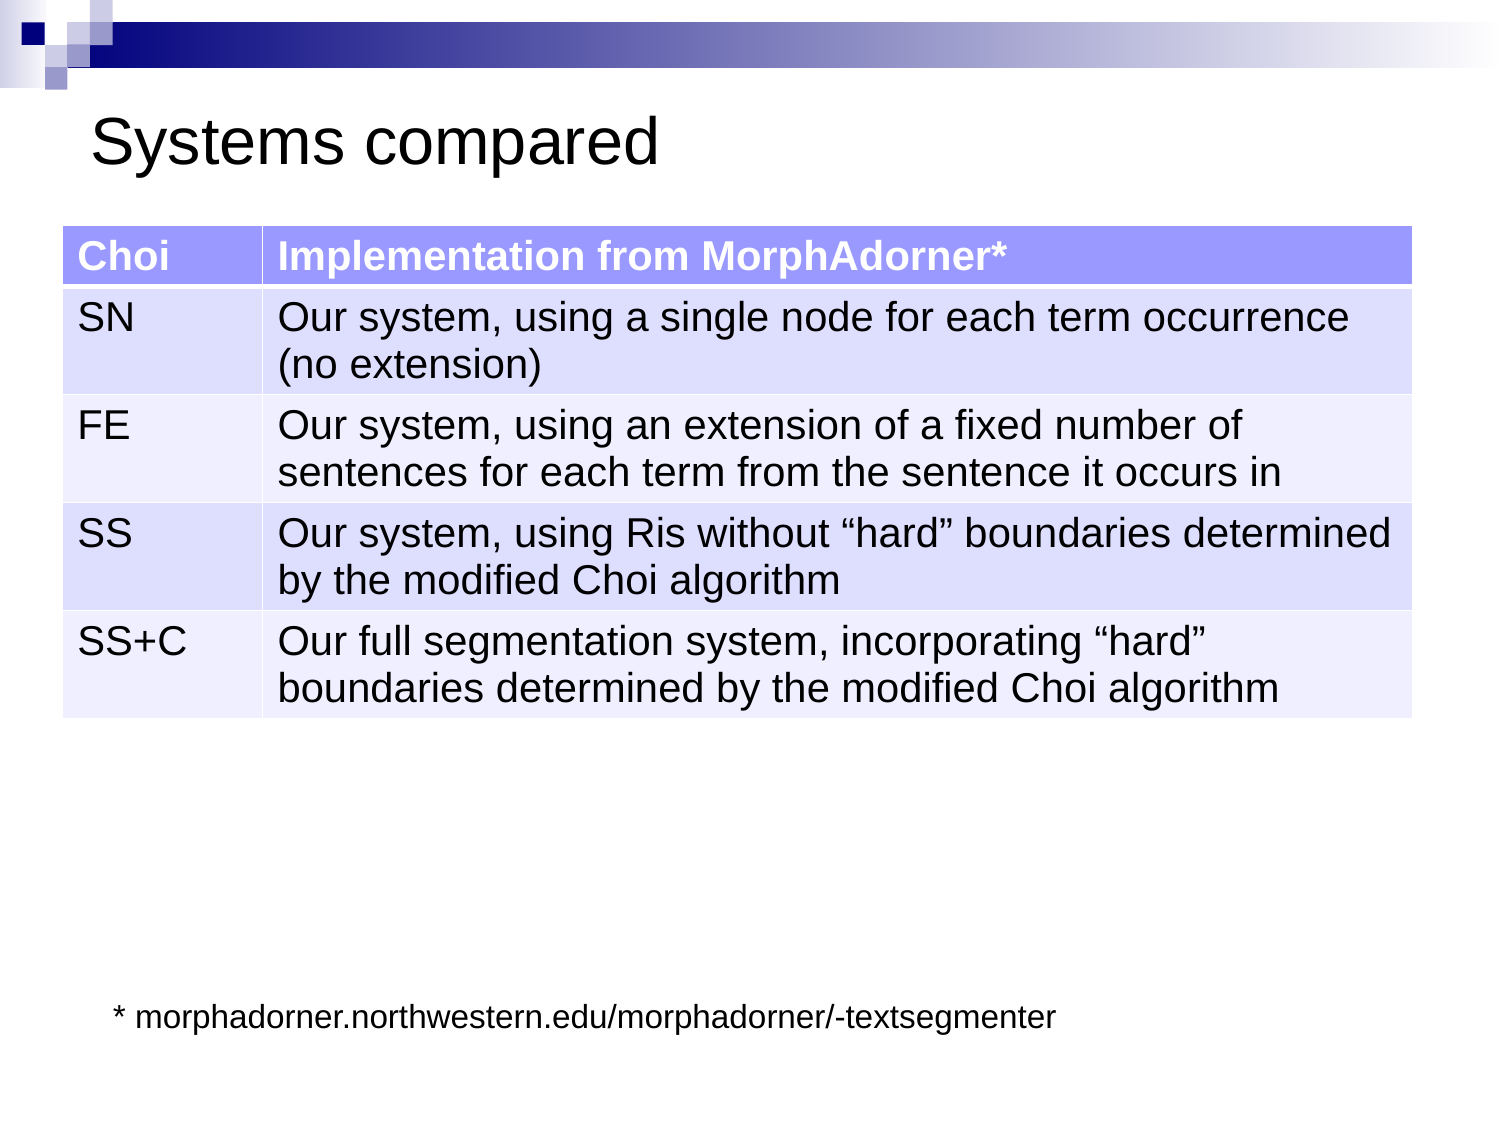

# Systems compared
| Choi | Implementation from MorphAdorner\* |
| --- | --- |
| SN | Our system, using a single node for each term occurrence (no extension) |
| FE | Our system, using an extension of a fixed number of sentences for each term from the sentence it occurs in |
| SS | Our system, using Ris without “hard” boundaries determined by the modified Choi algorithm |
| SS+C | Our full segmentation system, incorporating “hard” boundaries determined by the modified Choi algorithm |
* morphadorner.northwestern.edu/morphadorner/-textsegmenter